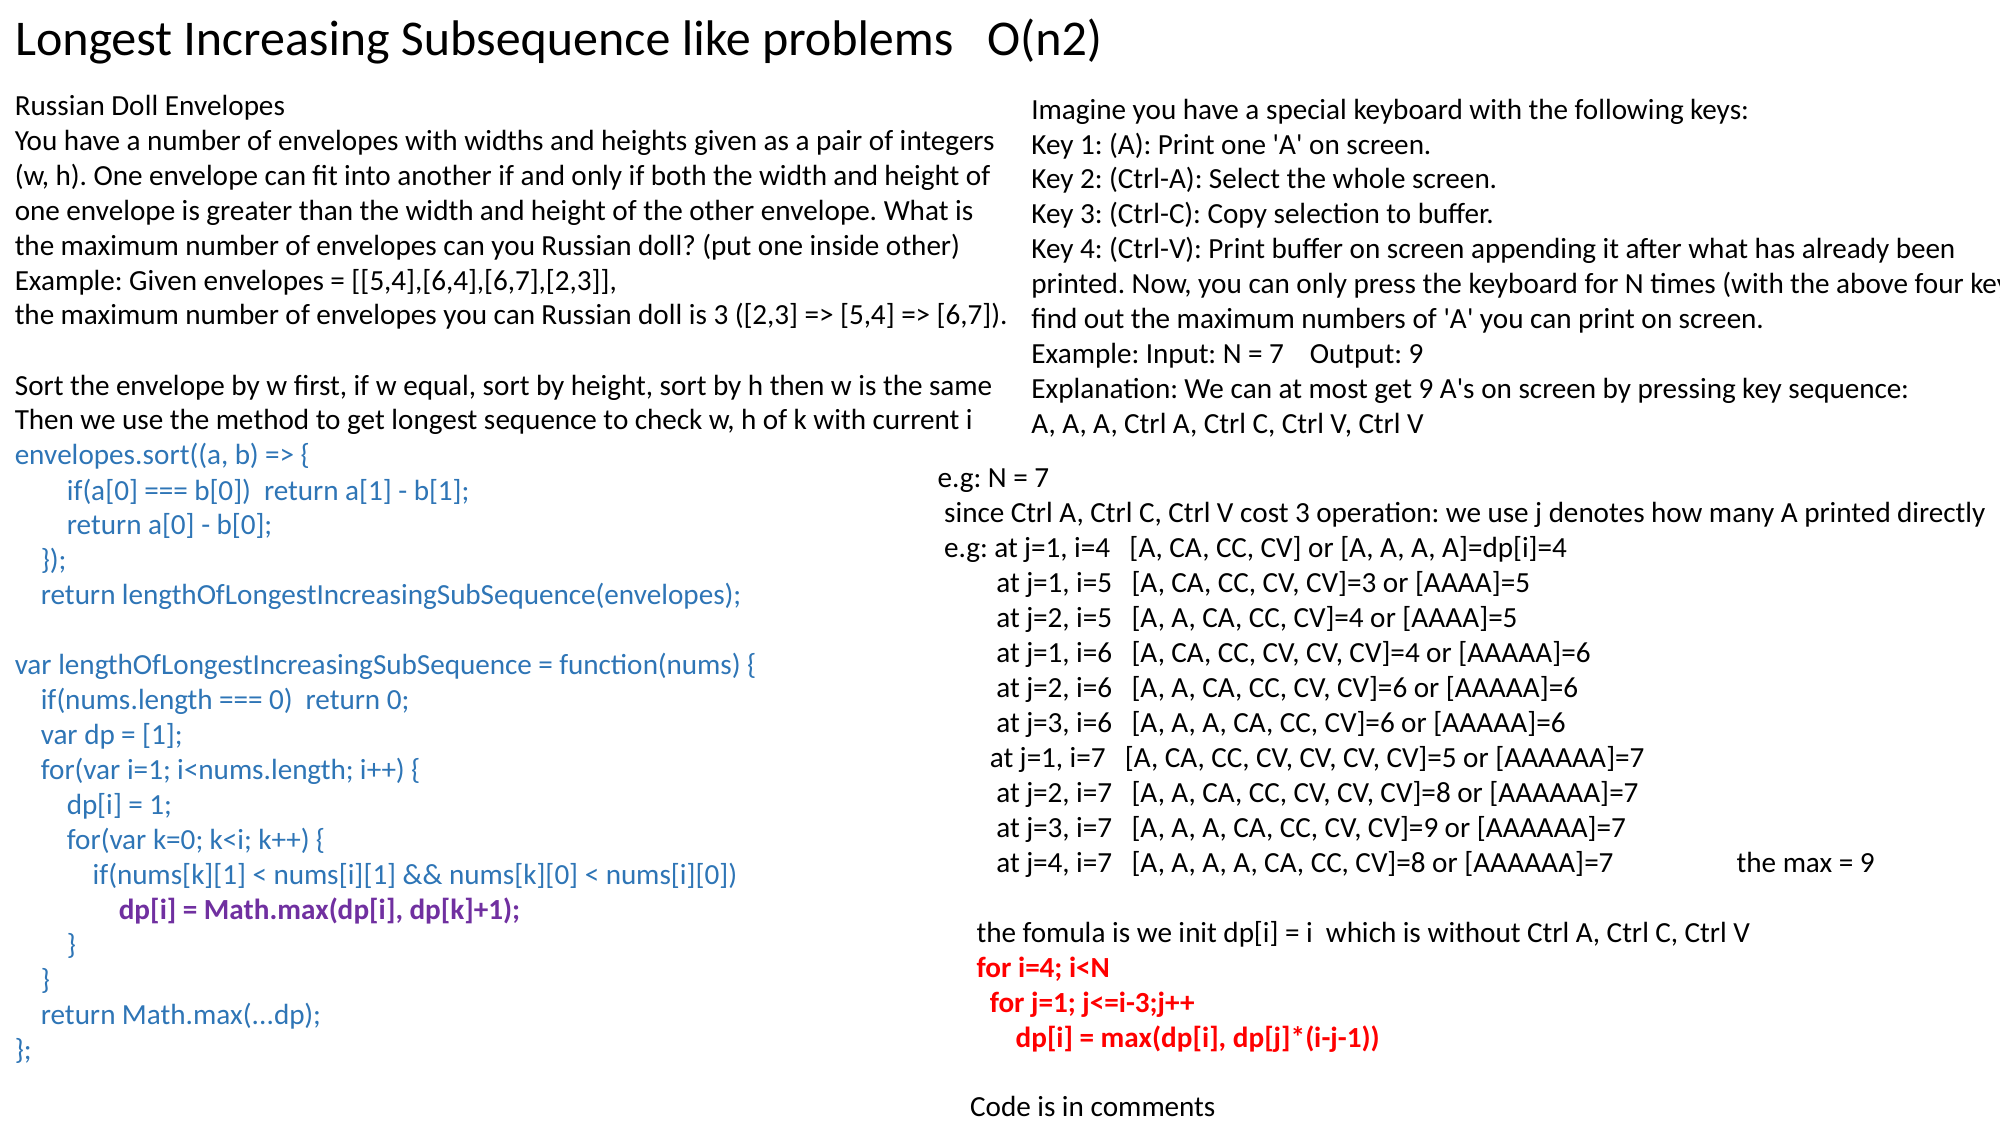

# Longest Increasing Subsequence like problems   O(n2)
Russian Doll Envelopes
You have a number of envelopes with widths and heights given as a pair of integers (w, h). One envelope can fit into another if and only if both the width and height of one envelope is greater than the width and height of the other envelope. What is the maximum number of envelopes can you Russian doll? (put one inside other)
Example: Given envelopes = [[5,4],[6,4],[6,7],[2,3]],
the maximum number of envelopes you can Russian doll is 3 ([2,3] => [5,4] => [6,7]).

Sort the envelope by w first, if w equal, sort by height, sort by h then w is the same
Then we use the method to get longest sequence to check w, h of k with current i
envelopes.sort((a, b) => {
        if(a[0] === b[0])  return a[1] - b[1];
        return a[0] - b[0];
    });
    return lengthOfLongestIncreasingSubSequence(envelopes);

var lengthOfLongestIncreasingSubSequence = function(nums) {
    if(nums.length === 0)  return 0;
    var dp = [1];
    for(var i=1; i<nums.length; i++) {
        dp[i] = 1;
        for(var k=0; k<i; k++) {
            if(nums[k][1] < nums[i][1] && nums[k][0] < nums[i][0])
                dp[i] = Math.max(dp[i], dp[k]+1);
        }
    }
    return Math.max(...dp);
};

Imagine you have a special keyboard with the following keys:
Key 1: (A): Print one 'A' on screen.
Key 2: (Ctrl-A): Select the whole screen.
Key 3: (Ctrl-C): Copy selection to buffer.
Key 4: (Ctrl-V): Print buffer on screen appending it after what has already been printed. Now, you can only press the keyboard for N times (with the above four keys), find out the maximum numbers of 'A' you can print on screen.
Example: Input: N = 7    Output: 9
Explanation: We can at most get 9 A's on screen by pressing key sequence:
A, A, A, Ctrl A, Ctrl C, Ctrl V, Ctrl V
e.g: N = 7
 since Ctrl A, Ctrl C, Ctrl V cost 3 operation: we use j denotes how many A printed directly
 e.g: at j=1, i=4   [A, CA, CC, CV] or [A, A, A, A]=dp[i]=4
         at j=1, i=5   [A, CA, CC, CV, CV]=3 or [AAAA]=5
         at j=2, i=5   [A, A, CA, CC, CV]=4 or [AAAA]=5
         at j=1, i=6   [A, CA, CC, CV, CV, CV]=4 or [AAAAA]=6
         at j=2, i=6   [A, A, CA, CC, CV, CV]=6 or [AAAAA]=6
         at j=3, i=6   [A, A, A, CA, CC, CV]=6 or [AAAAA]=6
        at j=1, i=7   [A, CA, CC, CV, CV, CV, CV]=5 or [AAAAAA]=7
         at j=2, i=7   [A, A, CA, CC, CV, CV, CV]=8 or [AAAAAA]=7
         at j=3, i=7   [A, A, A, CA, CC, CV, CV]=9 or [AAAAAA]=7
         at j=4, i=7   [A, A, A, A, CA, CC, CV]=8 or [AAAAAA]=7                   the max = 9

      the fomula is we init dp[i] = i  which is without Ctrl A, Ctrl C, Ctrl V
      for i=4; i<N
        for j=1; j<=i-3;j++
            dp[i] = max(dp[i], dp[j]*(i-j-1))

     Code is in comments